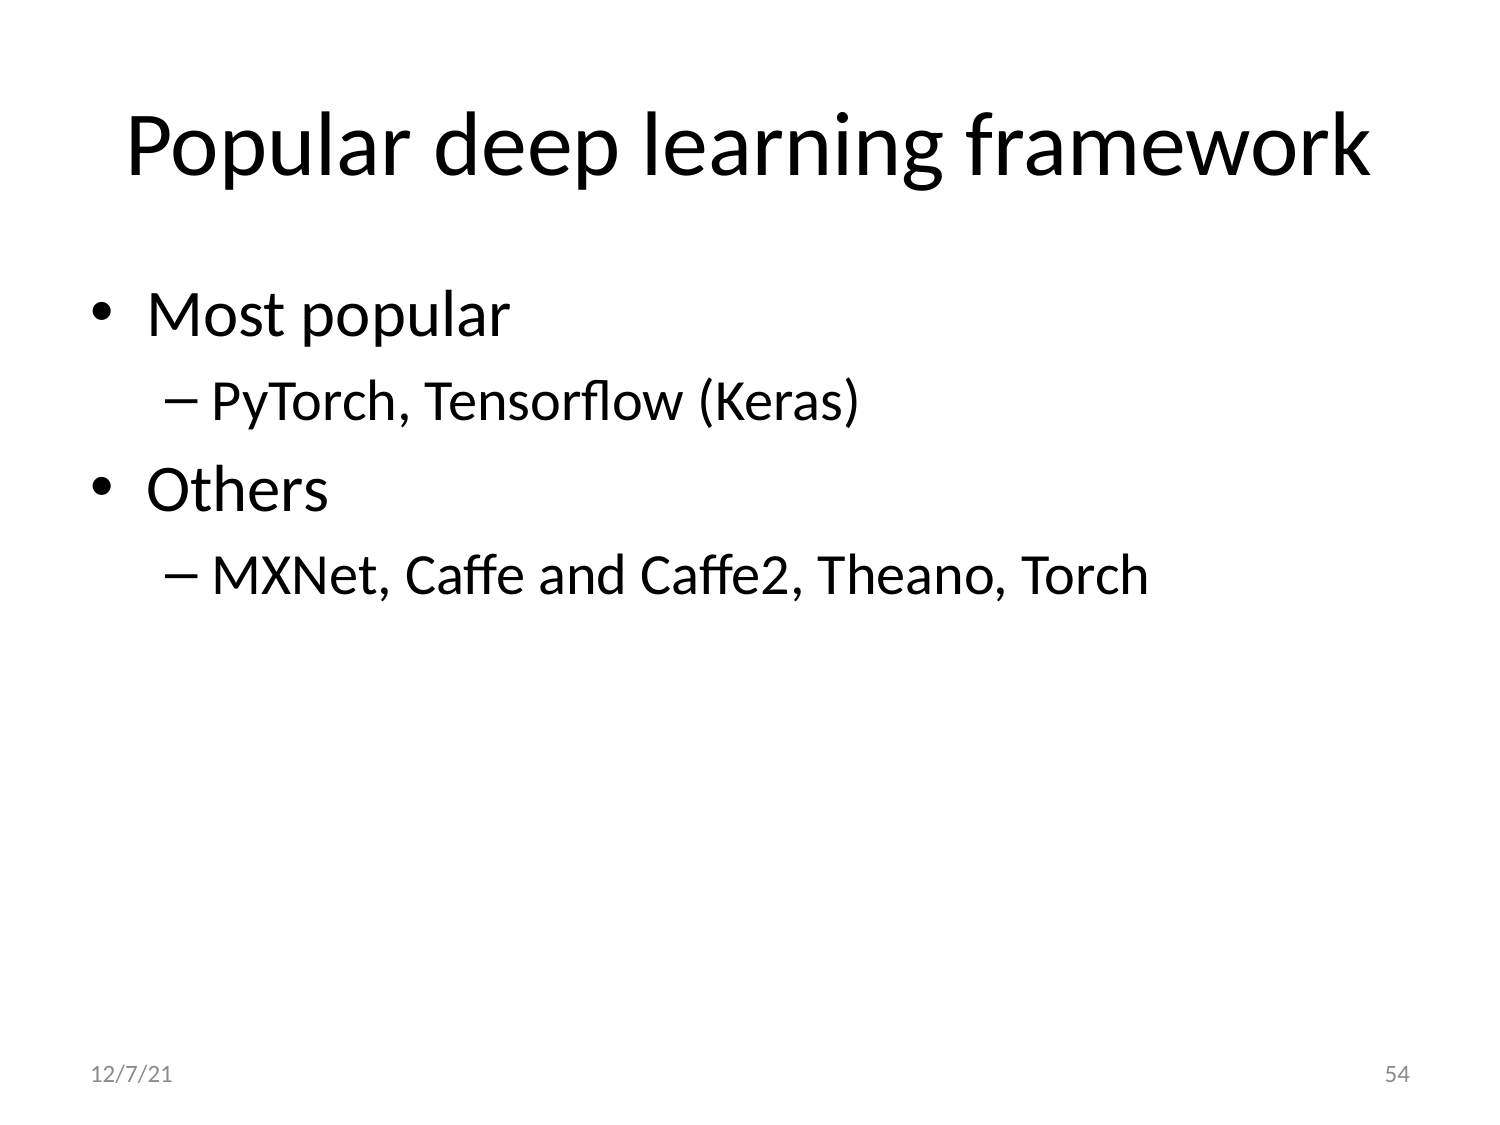

# Popular deep learning framework
Most popular
PyTorch, Tensorflow (Keras)
Others
MXNet, Caffe and Caffe2, Theano, Torch
12/7/21
54